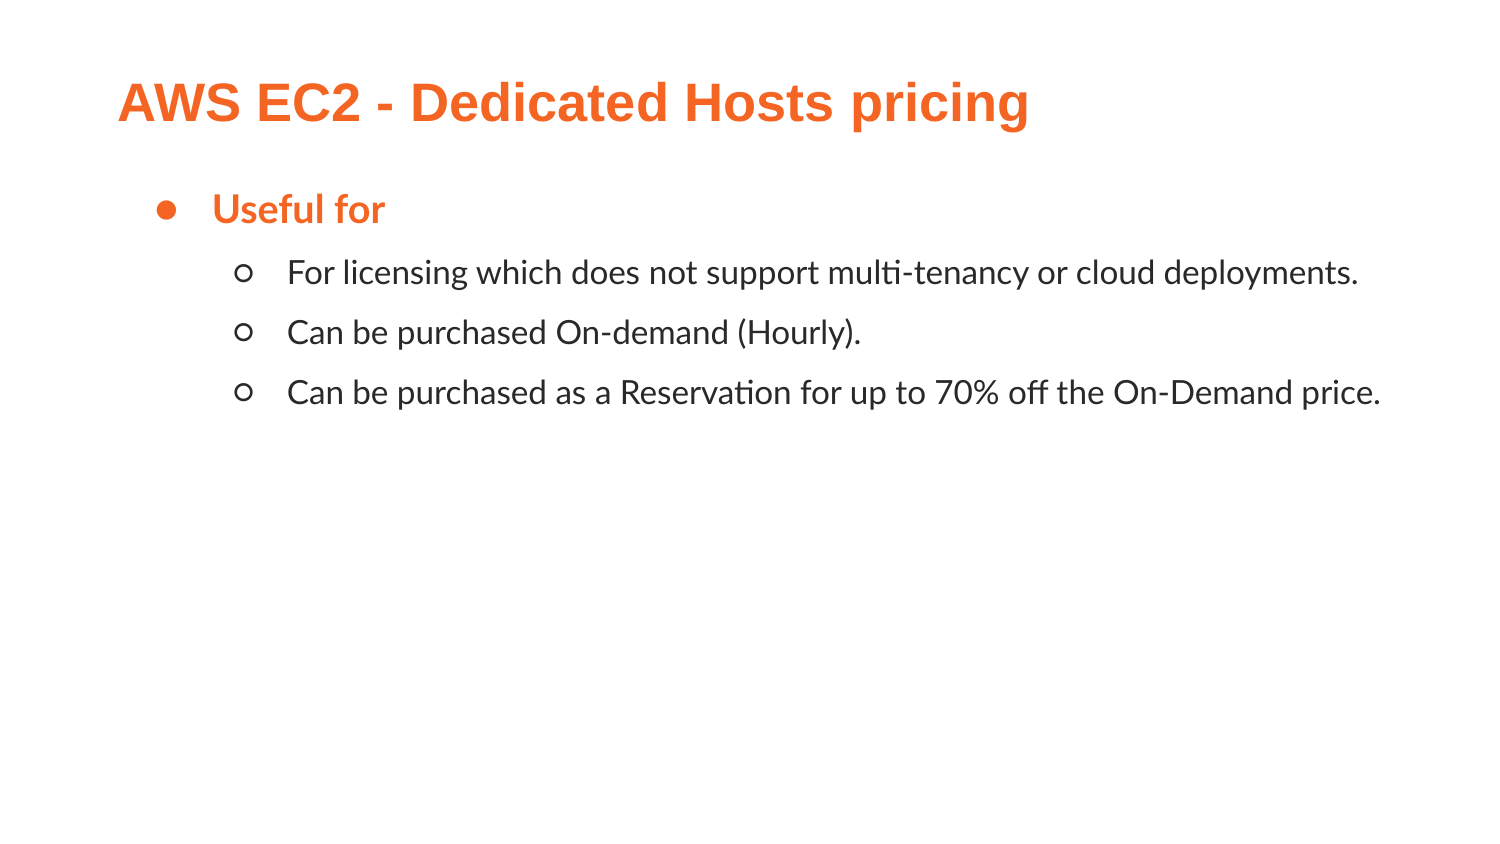

AWS EC2 - Dedicated Hosts pricing
Useful for
For licensing which does not support multi-tenancy or cloud deployments.
Can be purchased On-demand (Hourly).
Can be purchased as a Reservation for up to 70% off the On-Demand price.